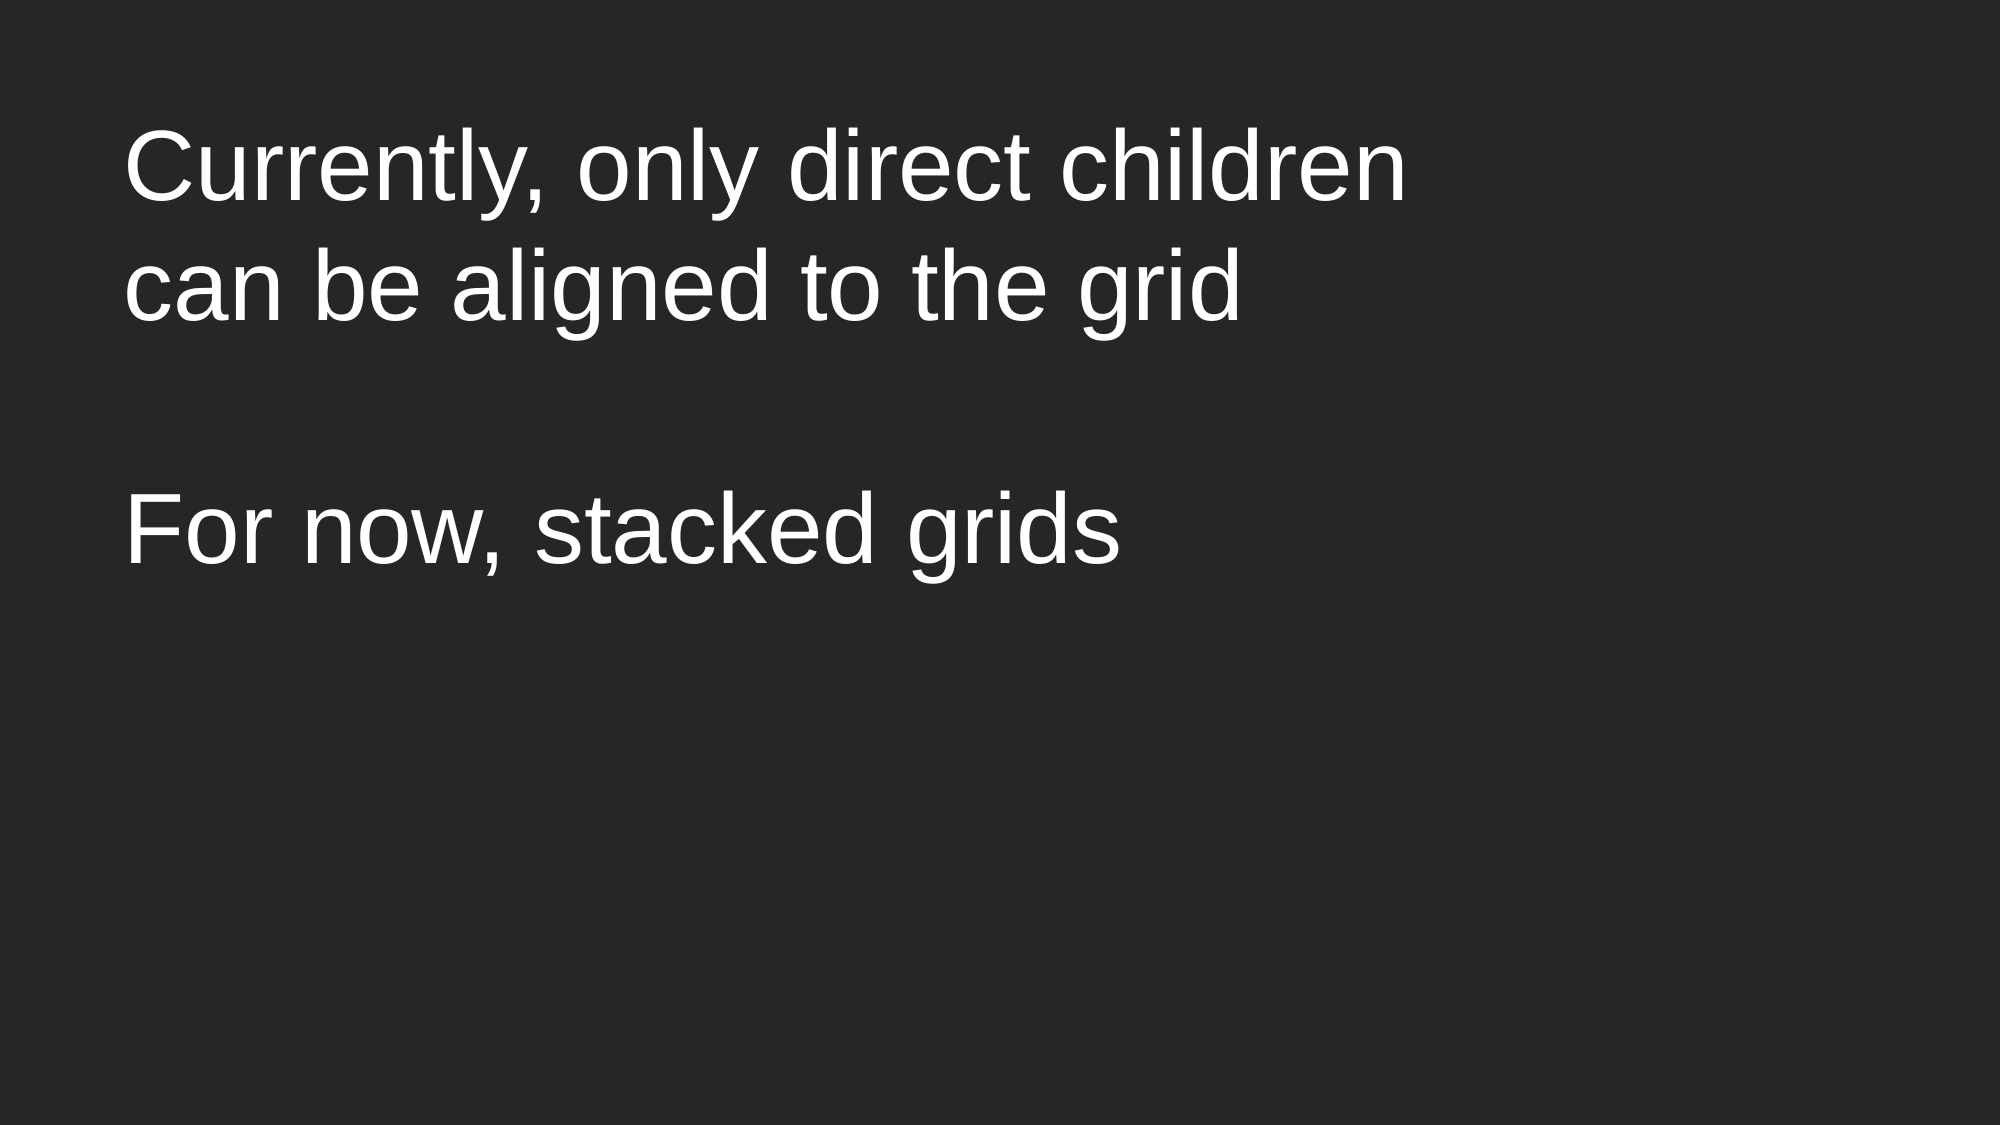

Currently, only direct children can be aligned to the grid
For now, stacked grids